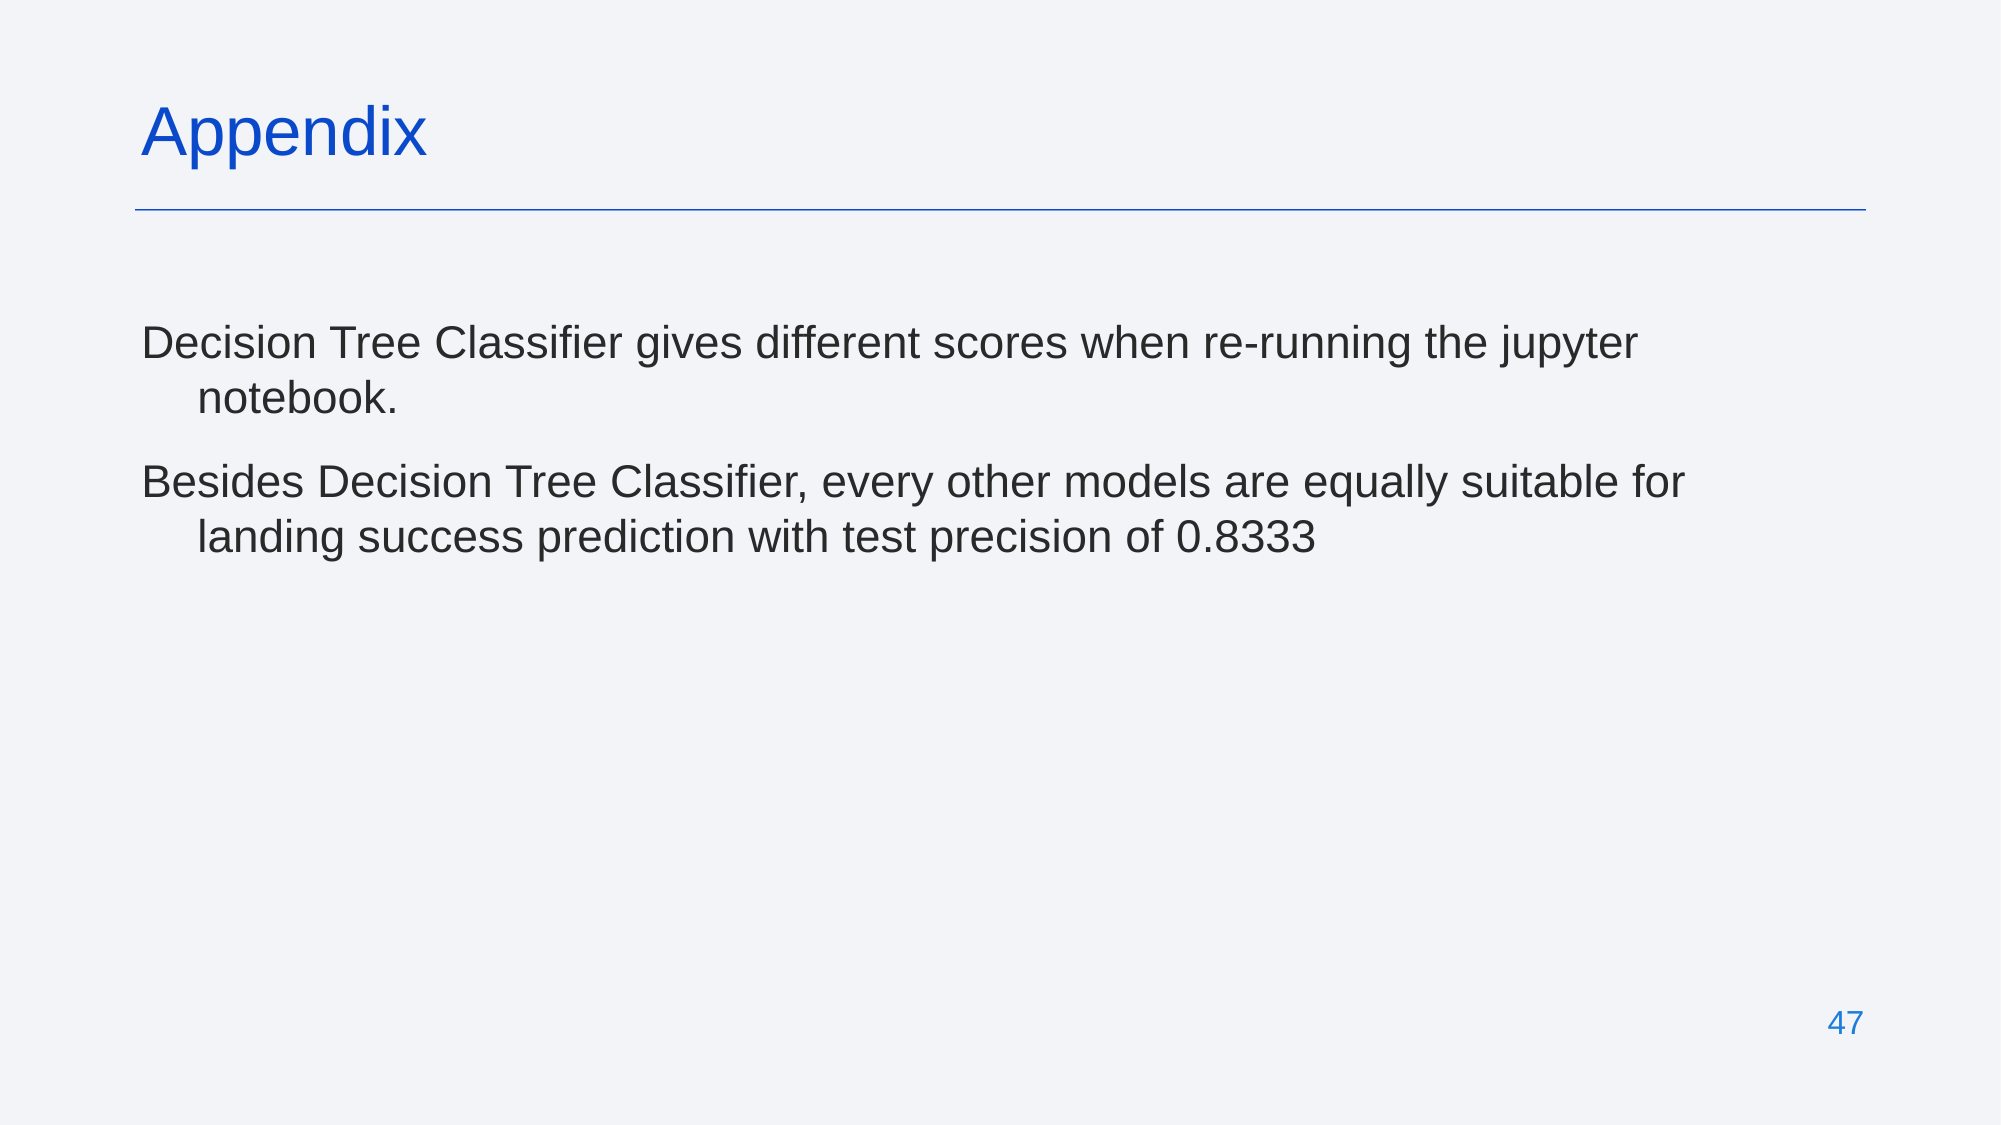

Appendix
Decision Tree Classifier gives different scores when re-running the jupyter notebook.
Besides Decision Tree Classifier, every other models are equally suitable for landing success prediction with test precision of 0.8333
47